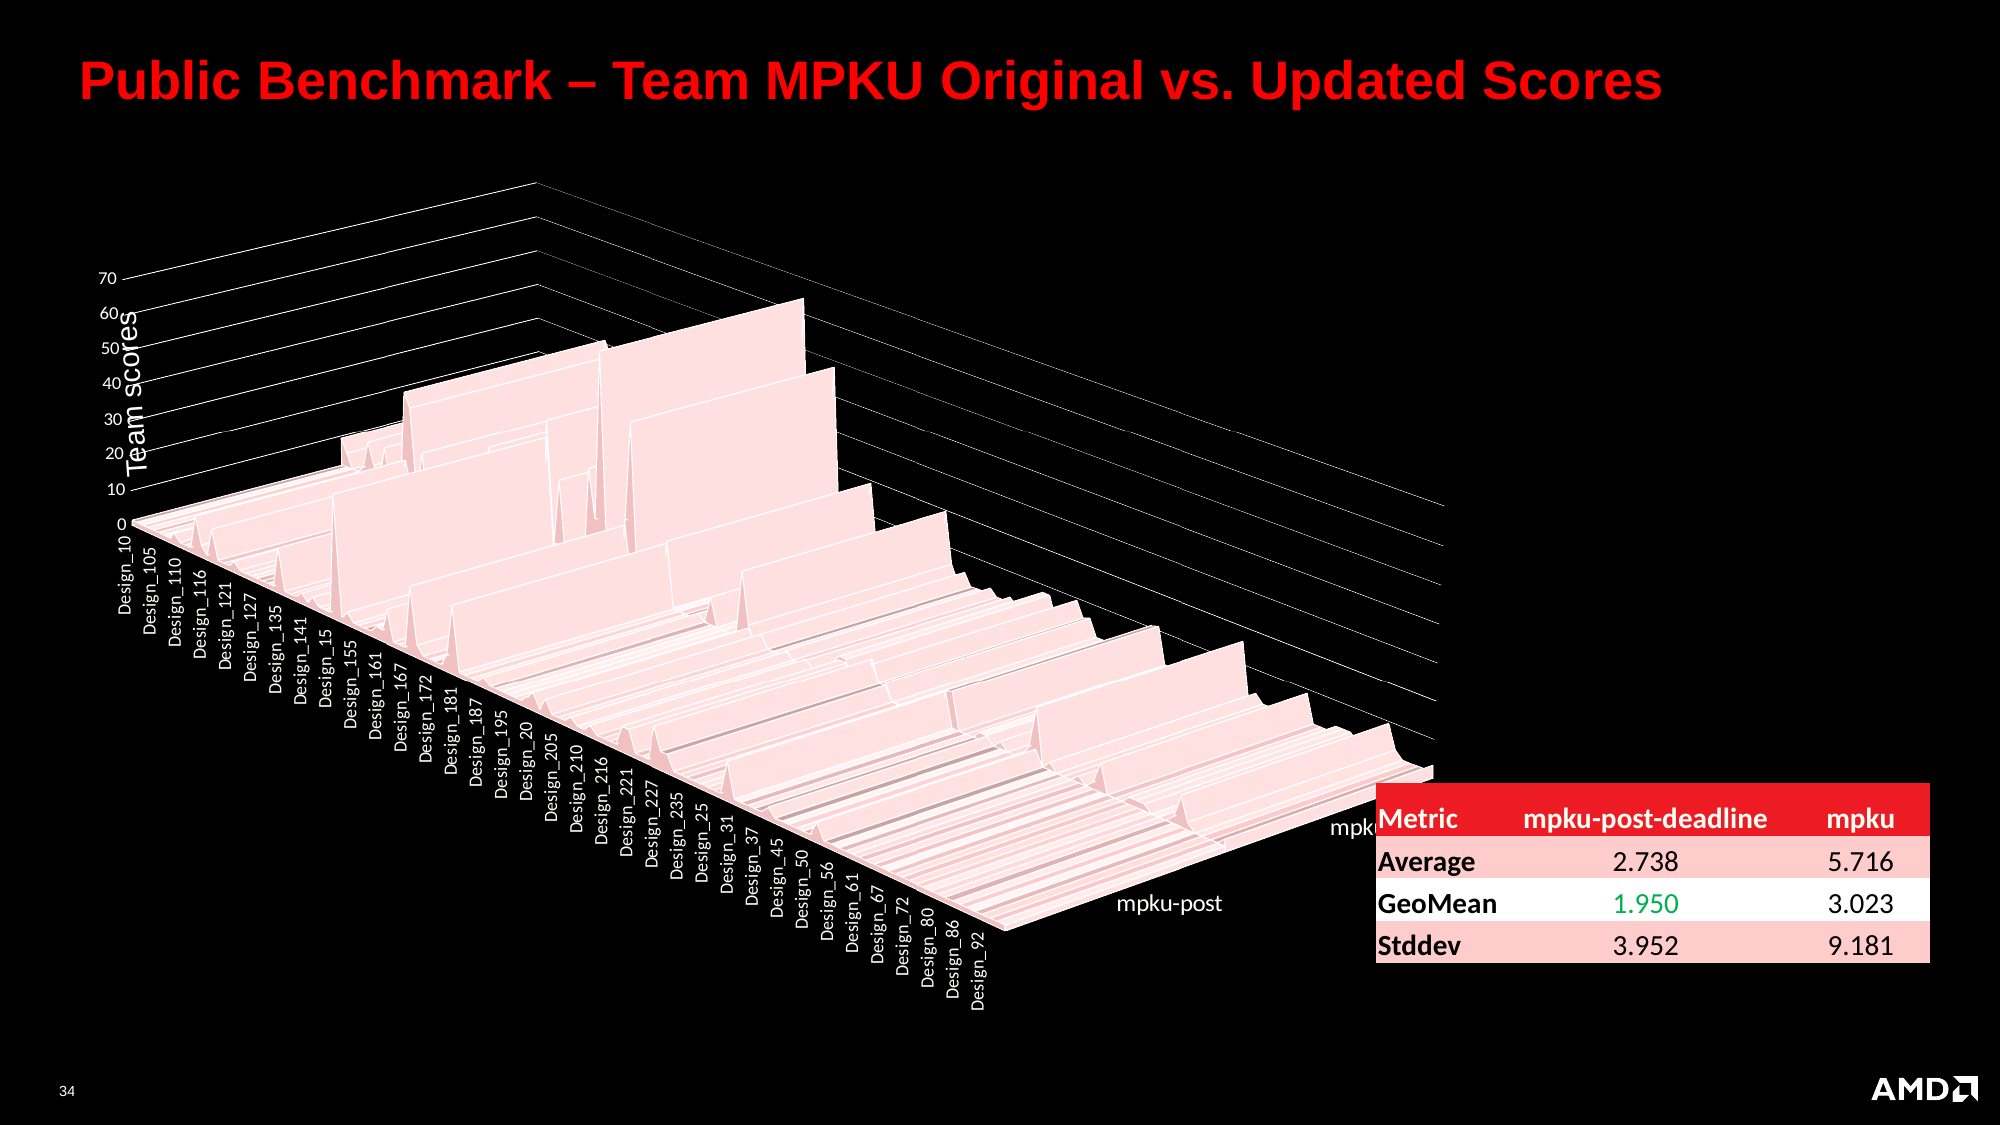

# Public Benchmark – Team MPKU Original vs. Updated Scores

[unsupported chart]

 Team scores
| Metric | mpku-post-deadline | mpku |
| --- | --- | --- |
| Average | 2.738 | 5.716 |
| GeoMean | 1.950 | 3.023 |
| Stddev | 3.952 | 9.181 |